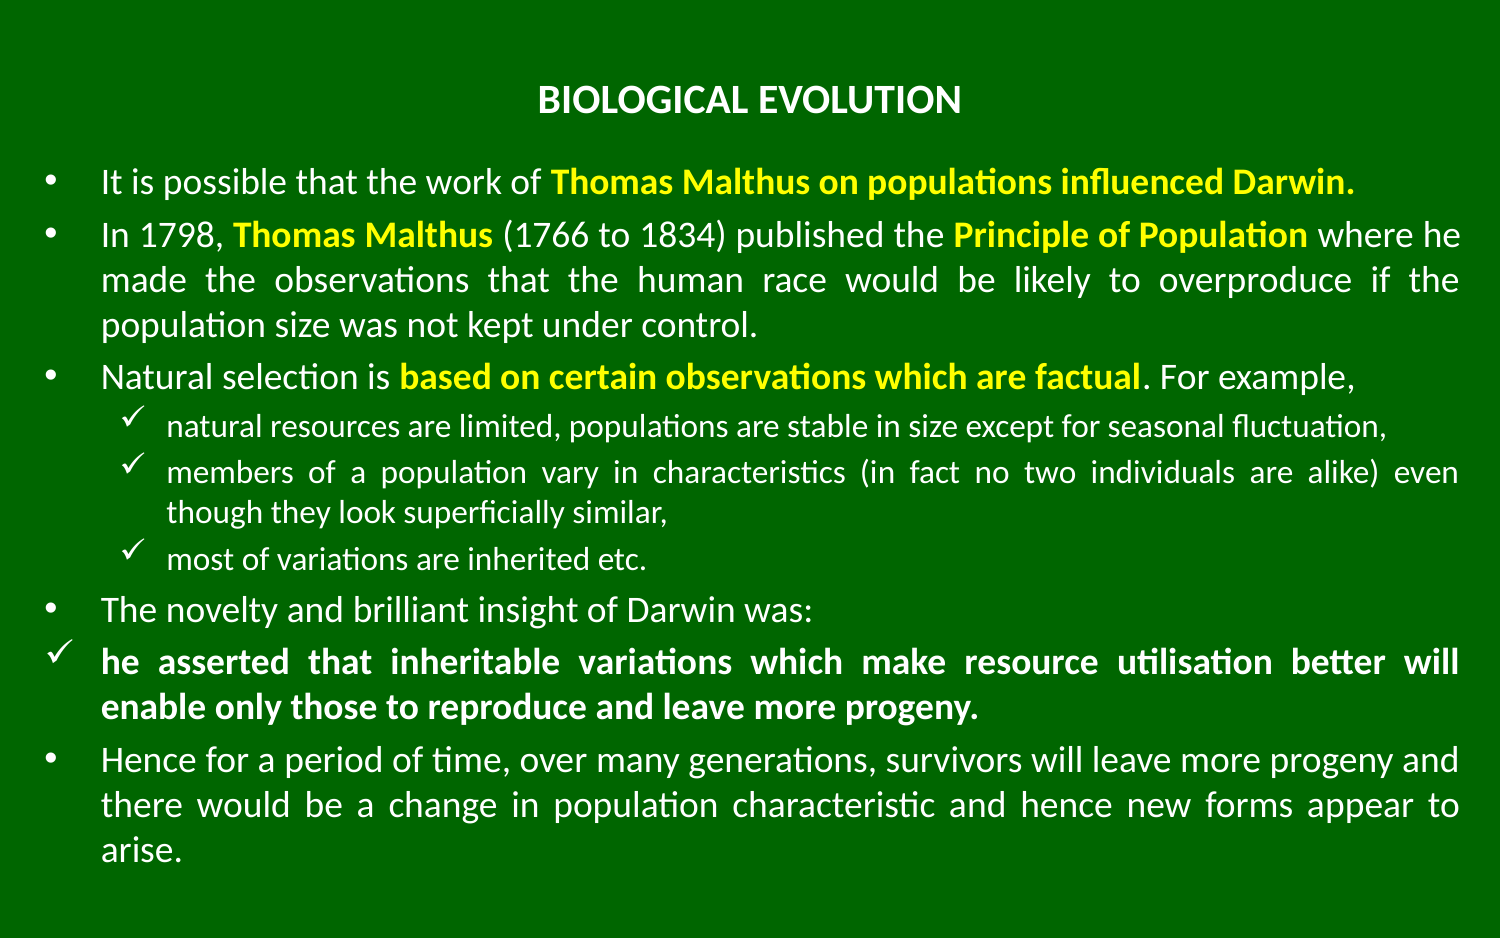

# BIOLOGICAL EVOLUTION
It is possible that the work of Thomas Malthus on populations influenced Darwin.
In 1798, Thomas Malthus (1766 to 1834) published the Principle of Population where he made the observations that the human race would be likely to overproduce if the population size was not kept under control.
Natural selection is based on certain observations which are factual. For example,
natural resources are limited, populations are stable in size except for seasonal fluctuation,
members of a population vary in characteristics (in fact no two individuals are alike) even though they look superficially similar,
most of variations are inherited etc.
The novelty and brilliant insight of Darwin was:
he asserted that inheritable variations which make resource utilisation better will enable only those to reproduce and leave more progeny.
Hence for a period of time, over many generations, survivors will leave more progeny and there would be a change in population characteristic and hence new forms appear to arise.